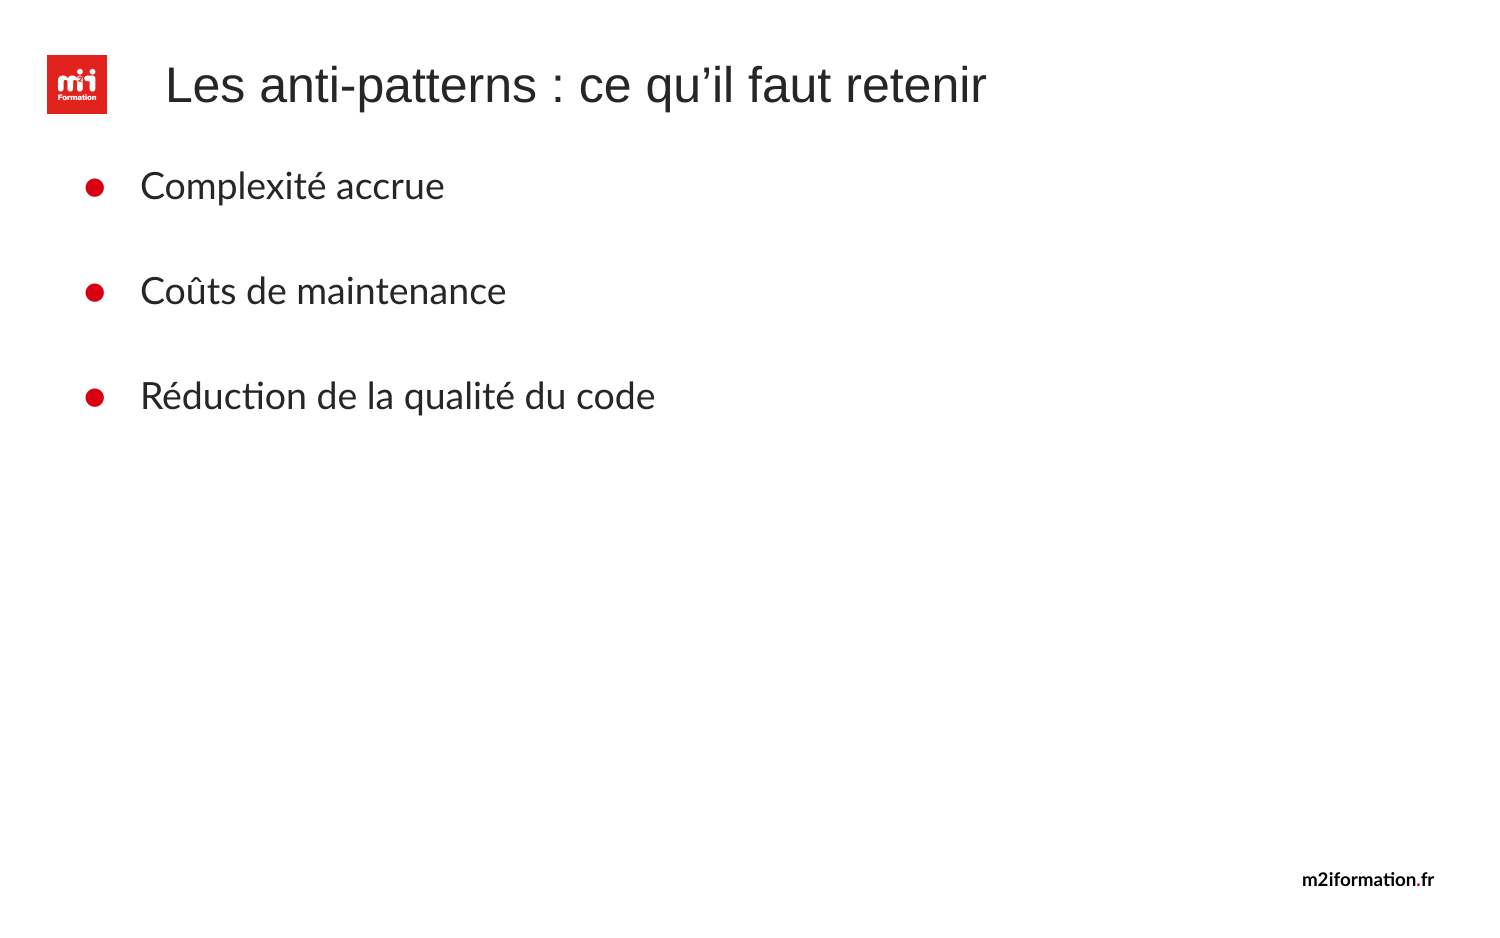

# Les anti-patterns : ce qu’il faut retenir
Complexité accrue

Coûts de maintenance

Réduction de la qualité du code